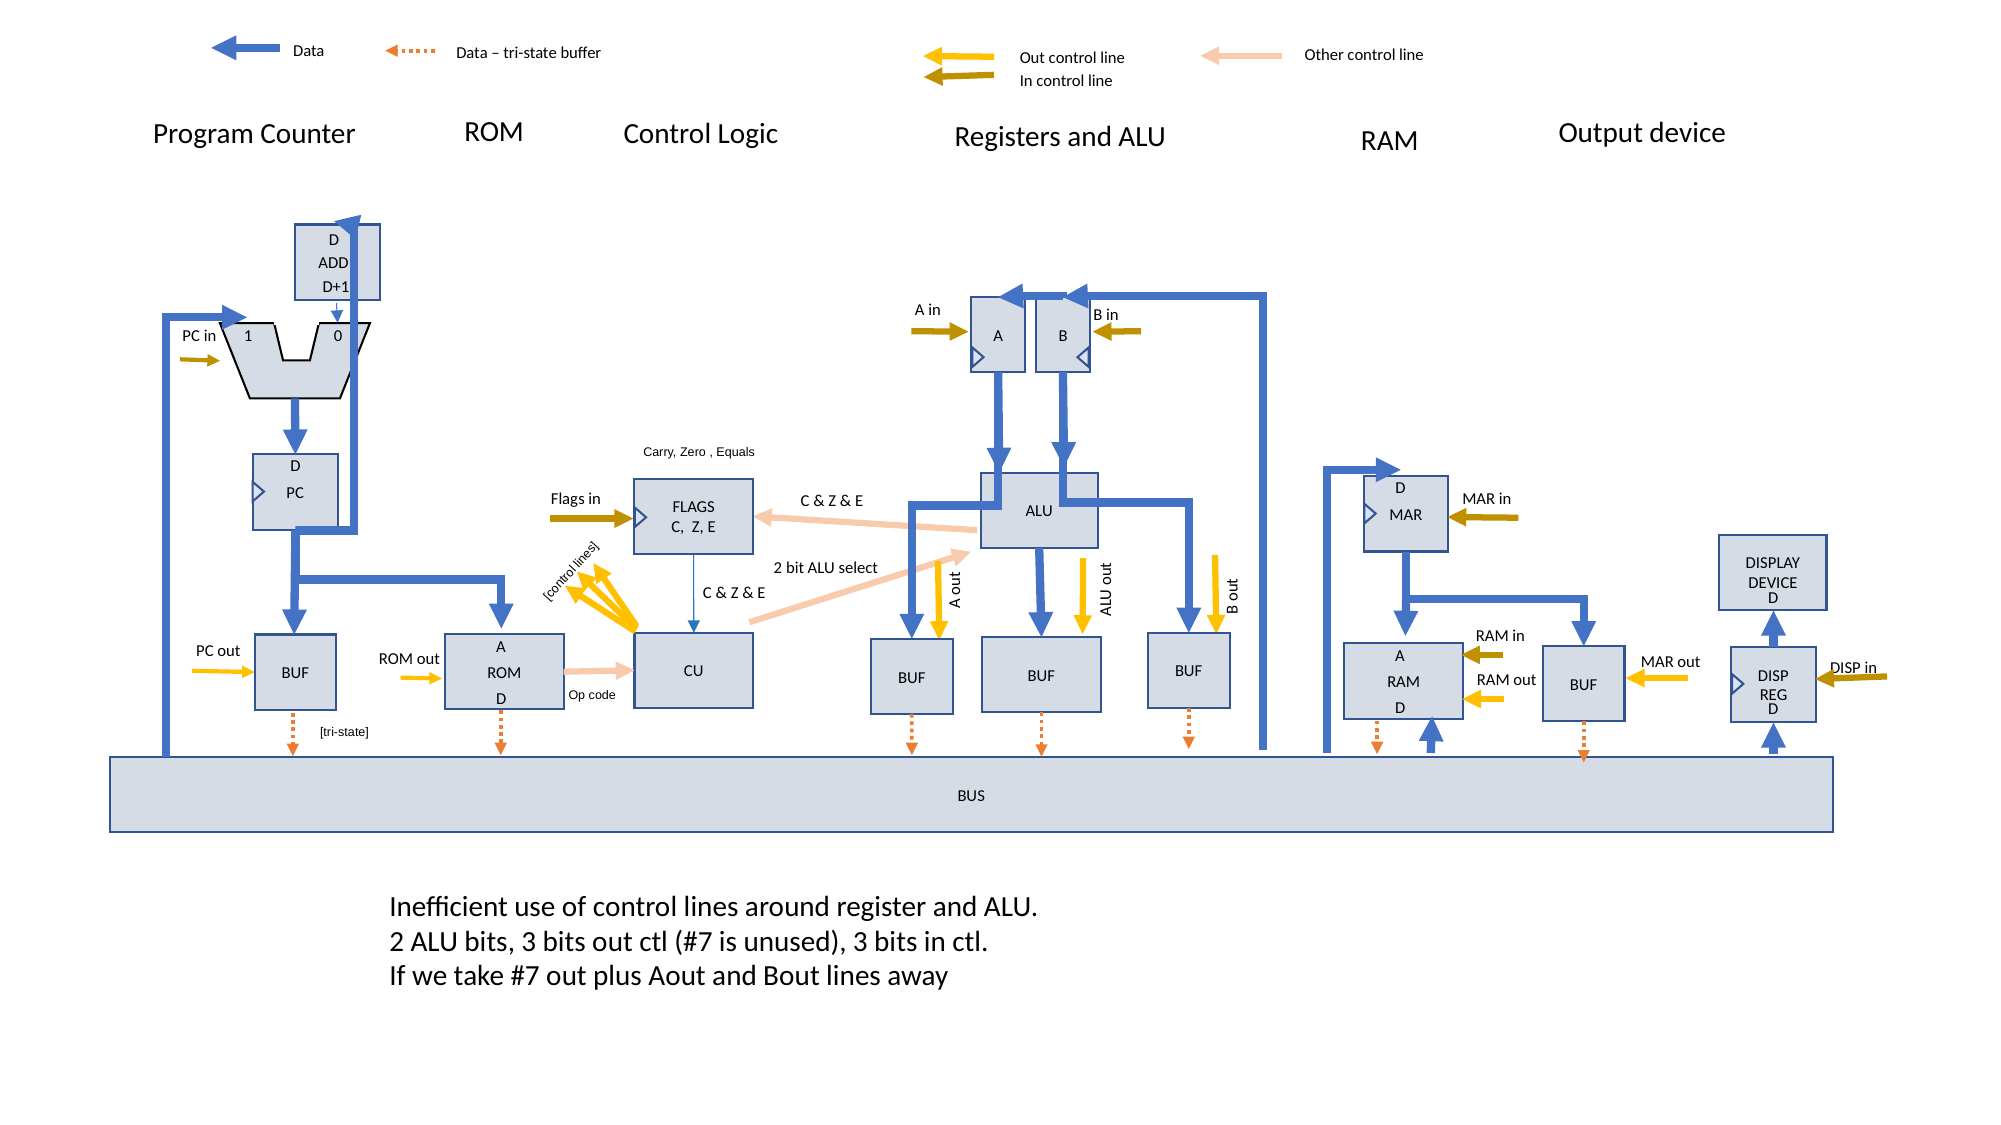

Data
Data – tri-state buffer
Other control line
Out control line
In control line
ROM
Output device
Control Logic
Program Counter
Registers and ALU
RAM
D
ADD1
D+1
A in
B in
A
B
1
0
PC in

Carry, Zero , Equals
D
PC
D
MAR

ALU
FLAGS
C,  Z, E

Flags in
MAR in
C & Z & E

DISPLAY
DEVICE
2 bit ALU select
A out
B out
[control lines]
ALU out
C & Z & E
D
RAM in
A
PC out
CU
BUF
ROM
BUF
BUF
A
BUF
ROM out
RAM
MAR out
BUF
DISP
REG
DISP in
RAM out

Op code
D
D
D
[tri-state]
BUS
Inefficient use of control lines around register and ALU.
2 ALU bits, 3 bits out ctl (#7 is unused), 3 bits in ctl.
If we take #7 out plus Aout and Bout lines away